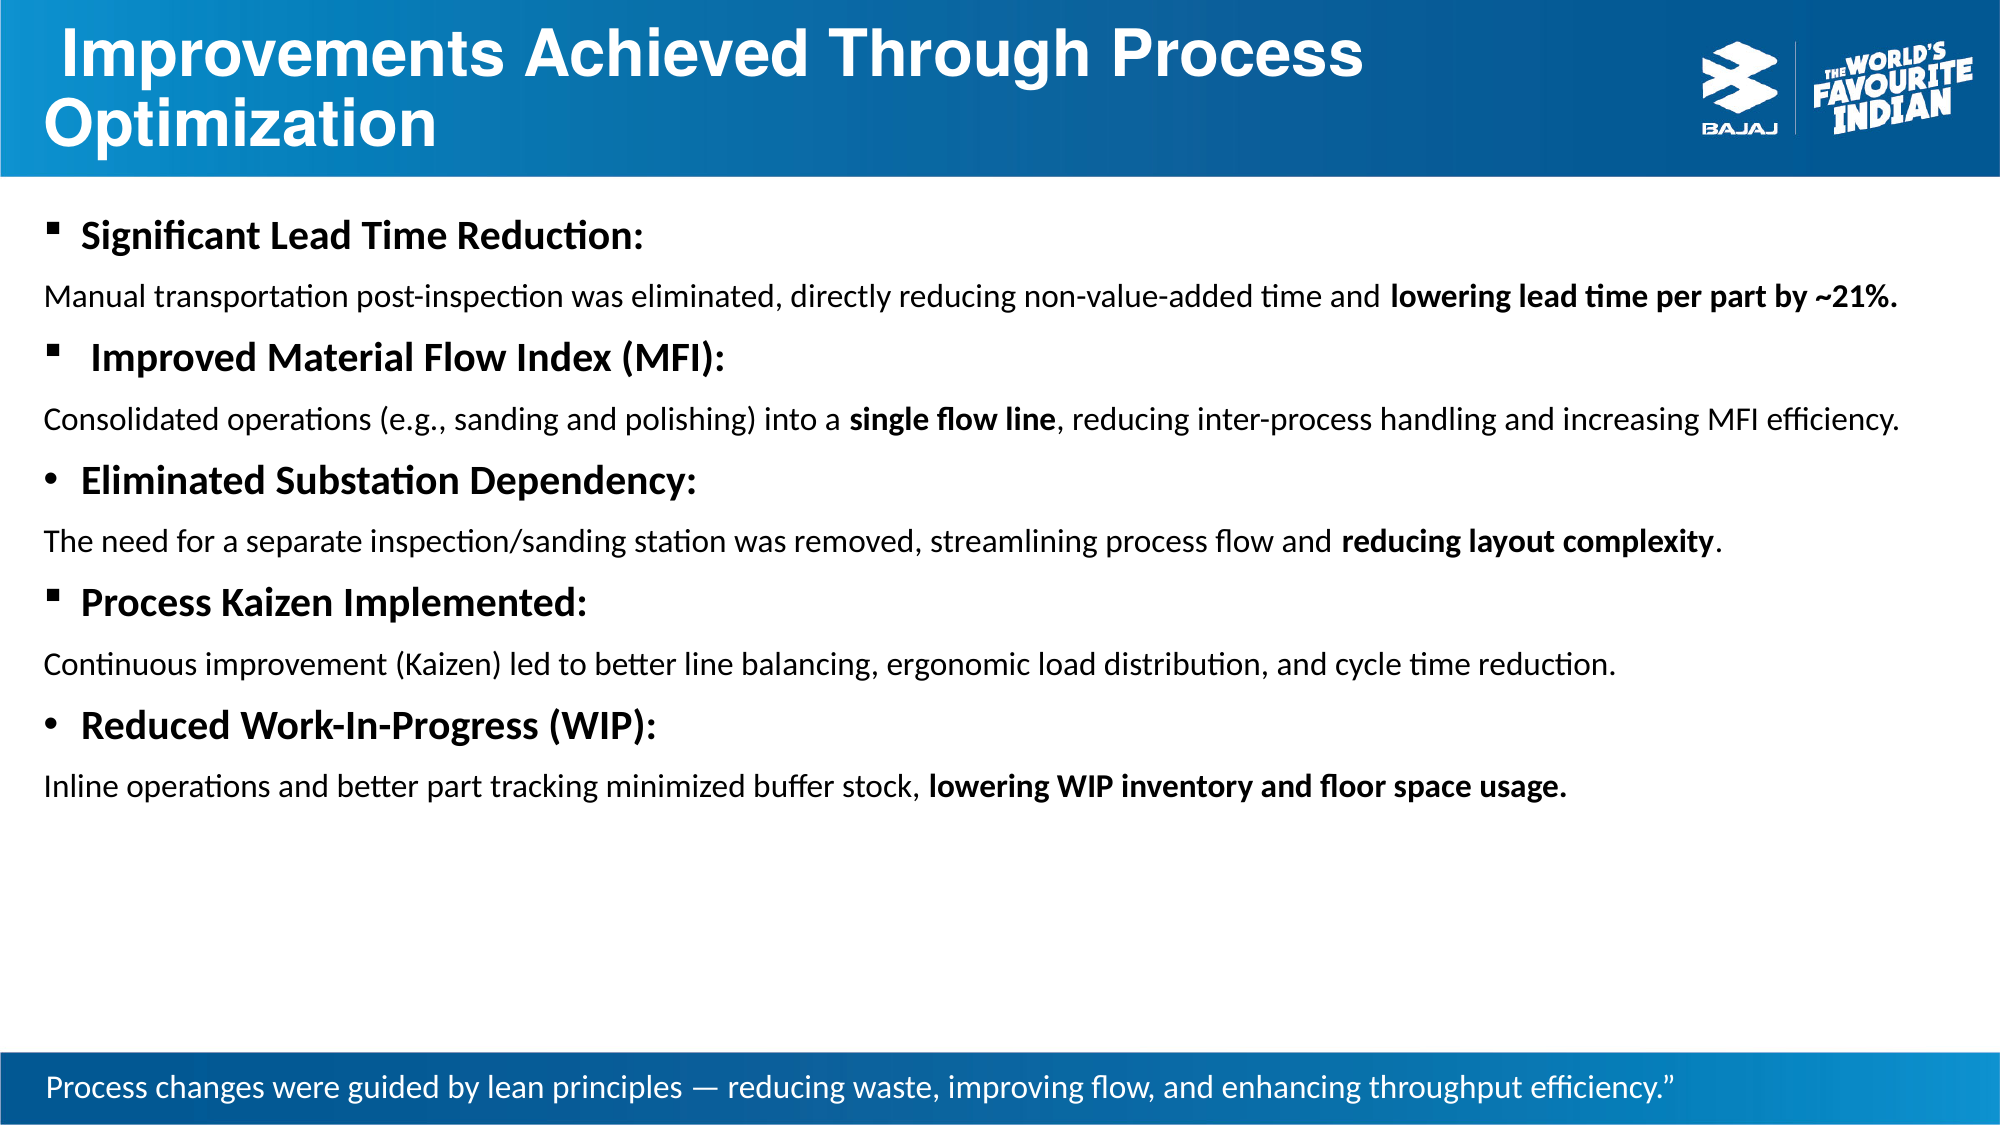

# Improvements Achieved Through Process Optimization
Significant Lead Time Reduction:
Manual transportation post-inspection was eliminated, directly reducing non-value-added time and lowering lead time per part by ~21%.
 Improved Material Flow Index (MFI):
Consolidated operations (e.g., sanding and polishing) into a single flow line, reducing inter-process handling and increasing MFI efficiency.
Eliminated Substation Dependency:
The need for a separate inspection/sanding station was removed, streamlining process flow and reducing layout complexity.
Process Kaizen Implemented:
Continuous improvement (Kaizen) led to better line balancing, ergonomic load distribution, and cycle time reduction.
Reduced Work-In-Progress (WIP):
Inline operations and better part tracking minimized buffer stock, lowering WIP inventory and floor space usage.
17
Process changes were guided by lean principles — reducing waste, improving flow, and enhancing throughput efficiency.”